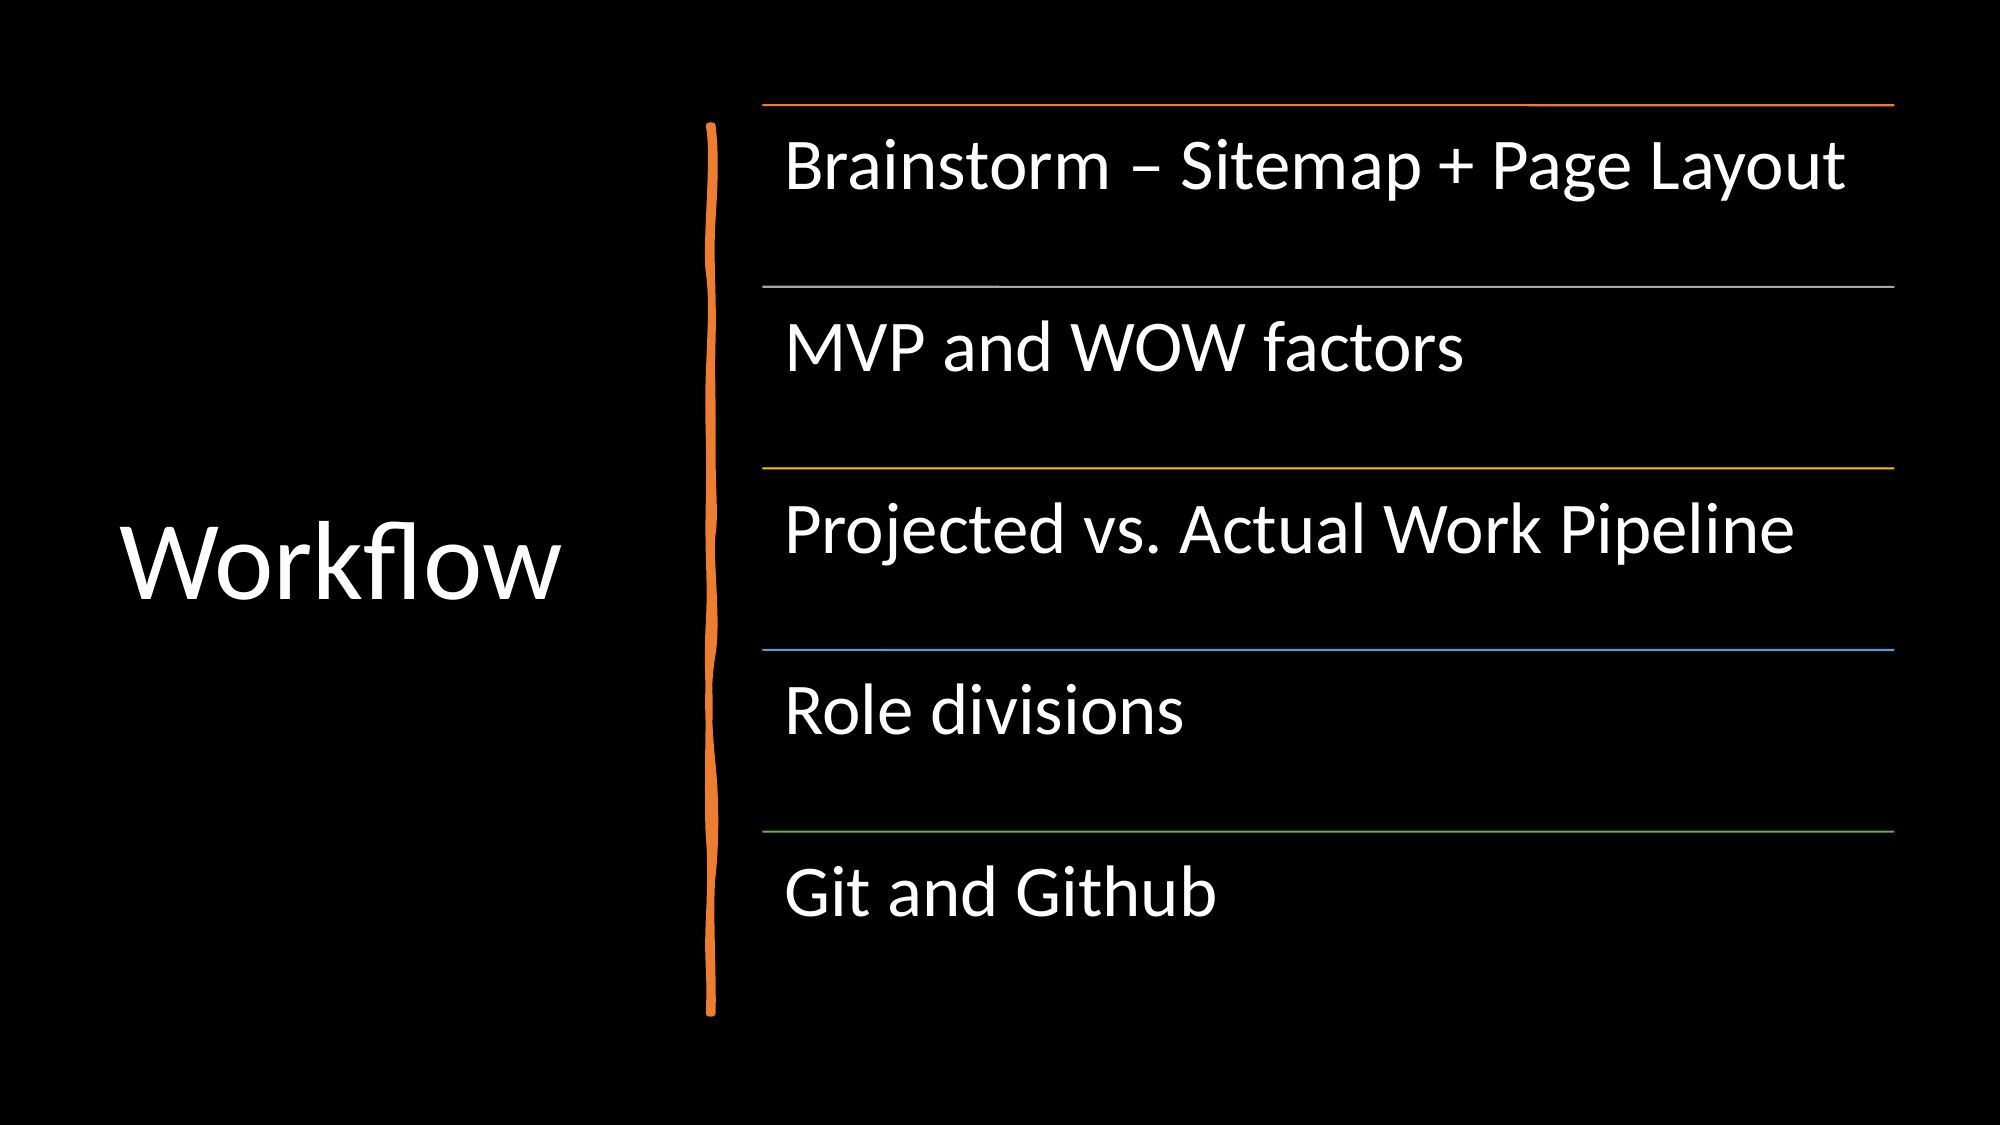

Brainstorm – Sitemap + Page Layout
MVP and WOW factors
Projected vs. Actual Work Pipeline
Role divisions
Git and Github
# Workflow